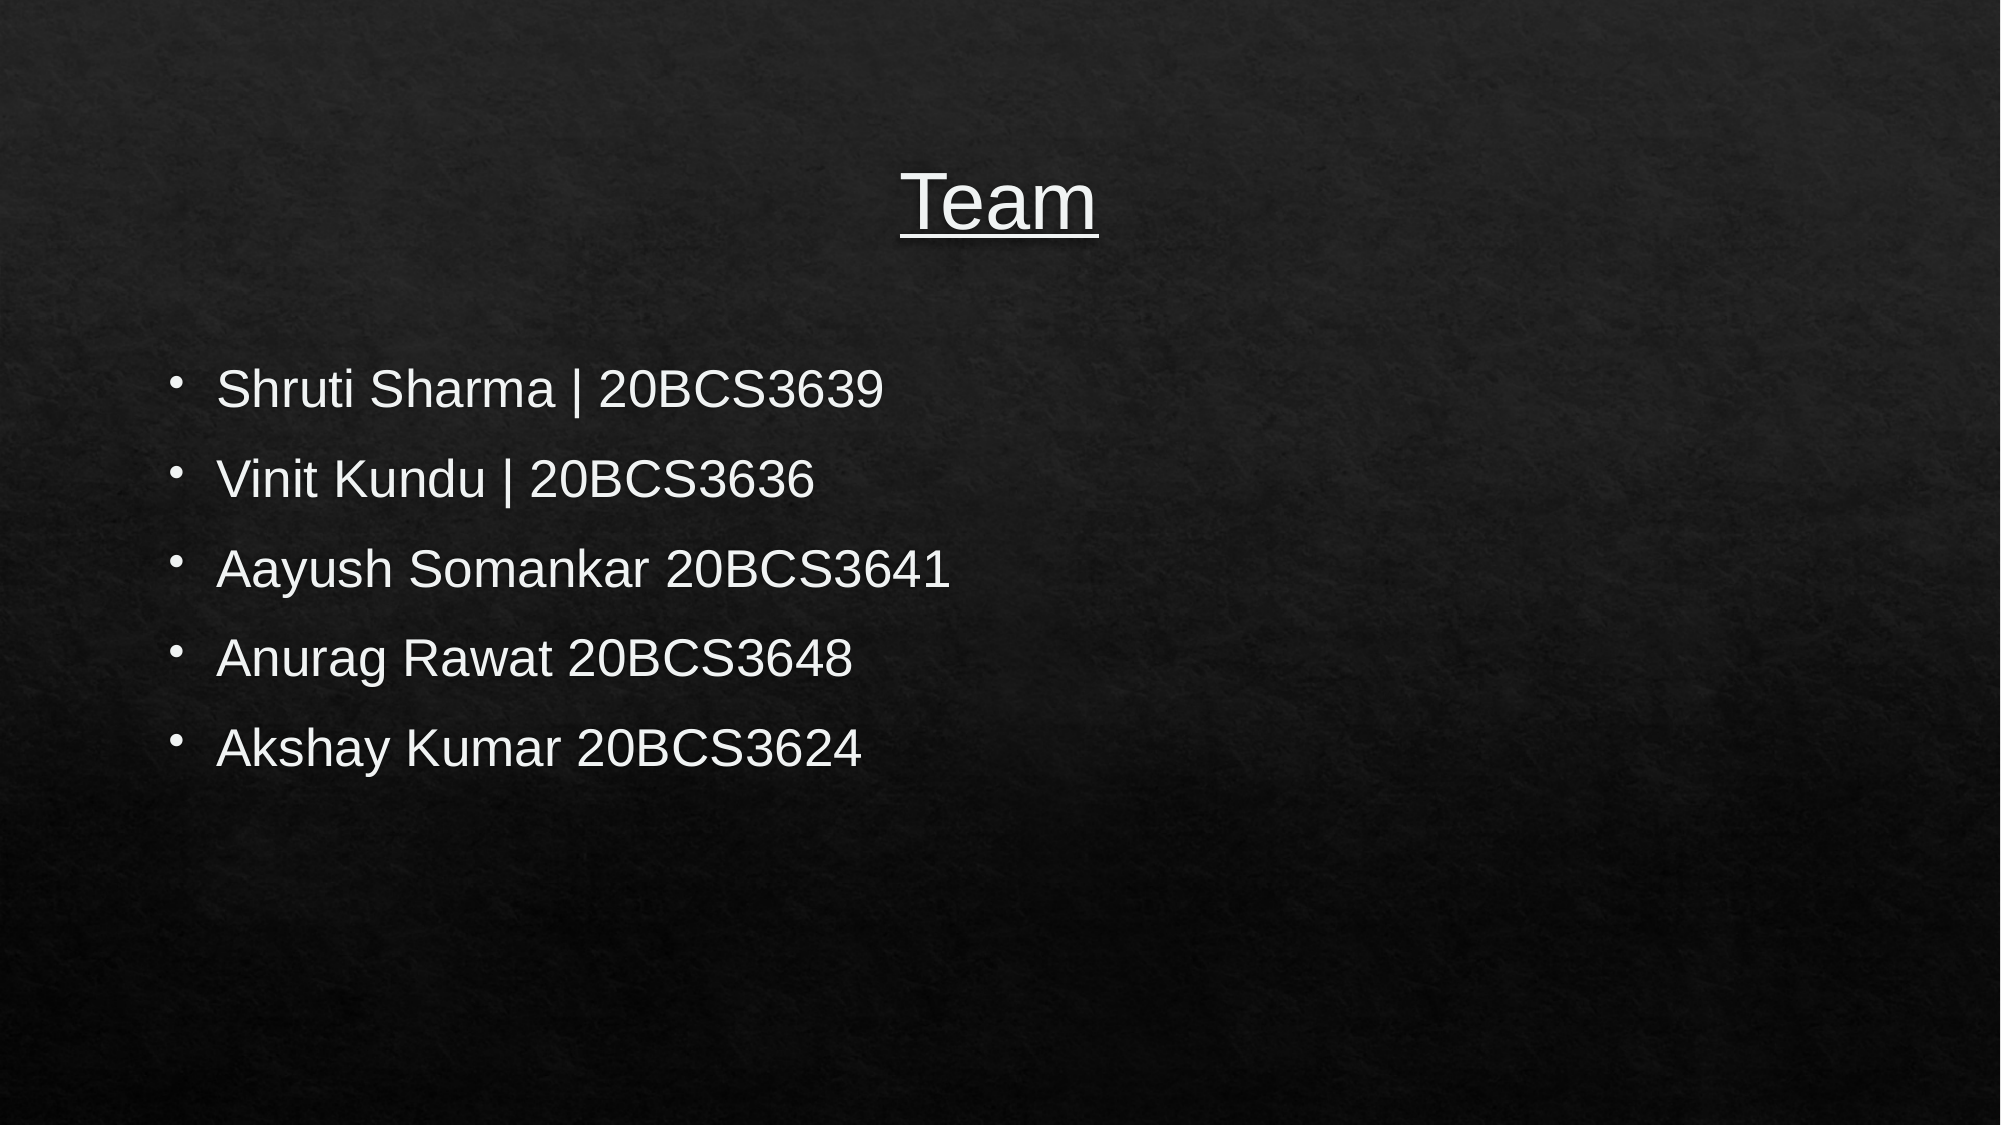

# Team
Shruti Sharma | 20BCS3639
Vinit Kundu | 20BCS3636
Aayush Somankar 20BCS3641
Anurag Rawat 20BCS3648
Akshay Kumar 20BCS3624